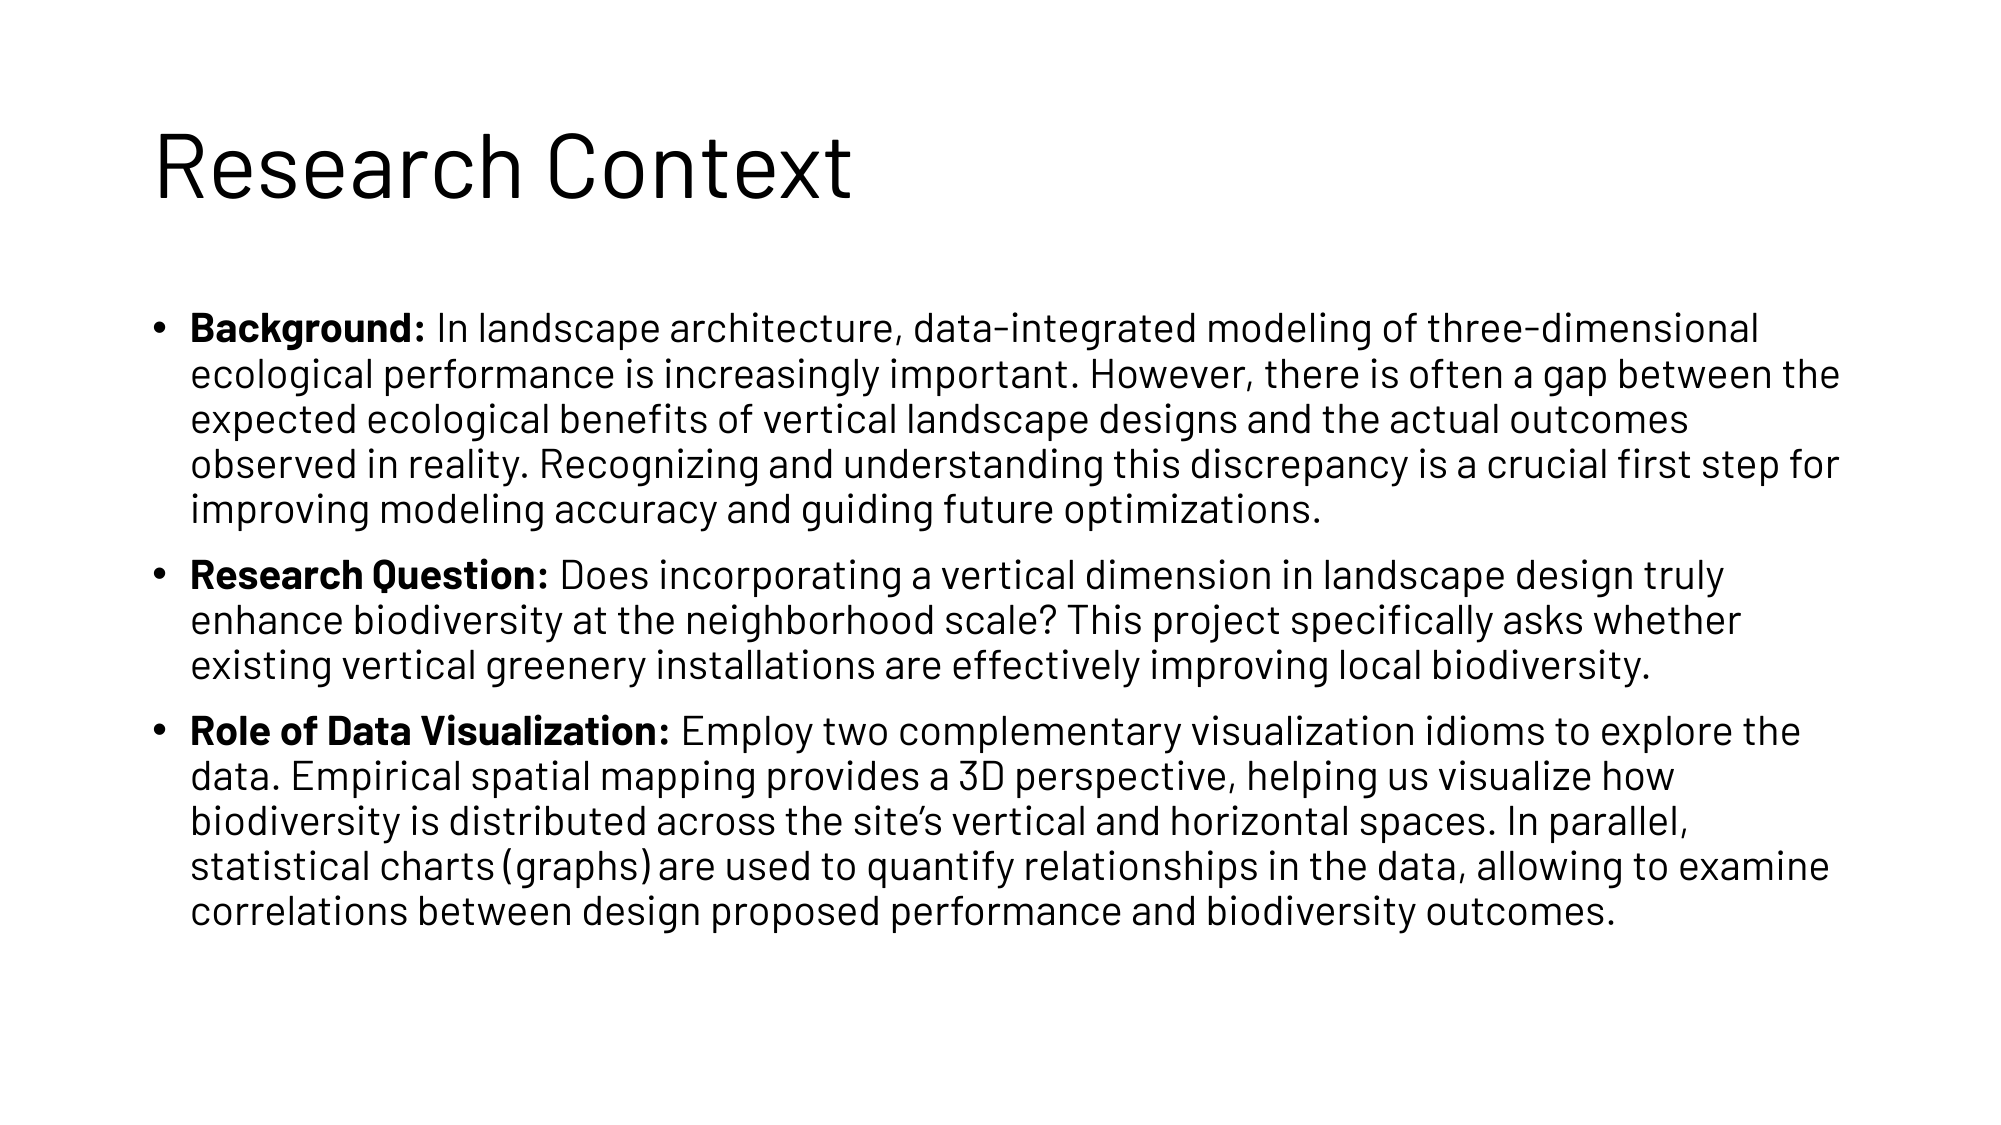

# Research Context
Background: In landscape architecture, data-integrated modeling of three-dimensional ecological performance is increasingly important. However, there is often a gap between the expected ecological benefits of vertical landscape designs and the actual outcomes observed in reality. Recognizing and understanding this discrepancy is a crucial first step for improving modeling accuracy and guiding future optimizations.
Research Question: Does incorporating a vertical dimension in landscape design truly enhance biodiversity at the neighborhood scale? This project specifically asks whether existing vertical greenery installations are effectively improving local biodiversity.
Role of Data Visualization: Employ two complementary visualization idioms to explore the data. Empirical spatial mapping provides a 3D perspective, helping us visualize how biodiversity is distributed across the site’s vertical and horizontal spaces. In parallel, statistical charts (graphs) are used to quantify relationships in the data, allowing to examine correlations between design proposed performance and biodiversity outcomes.